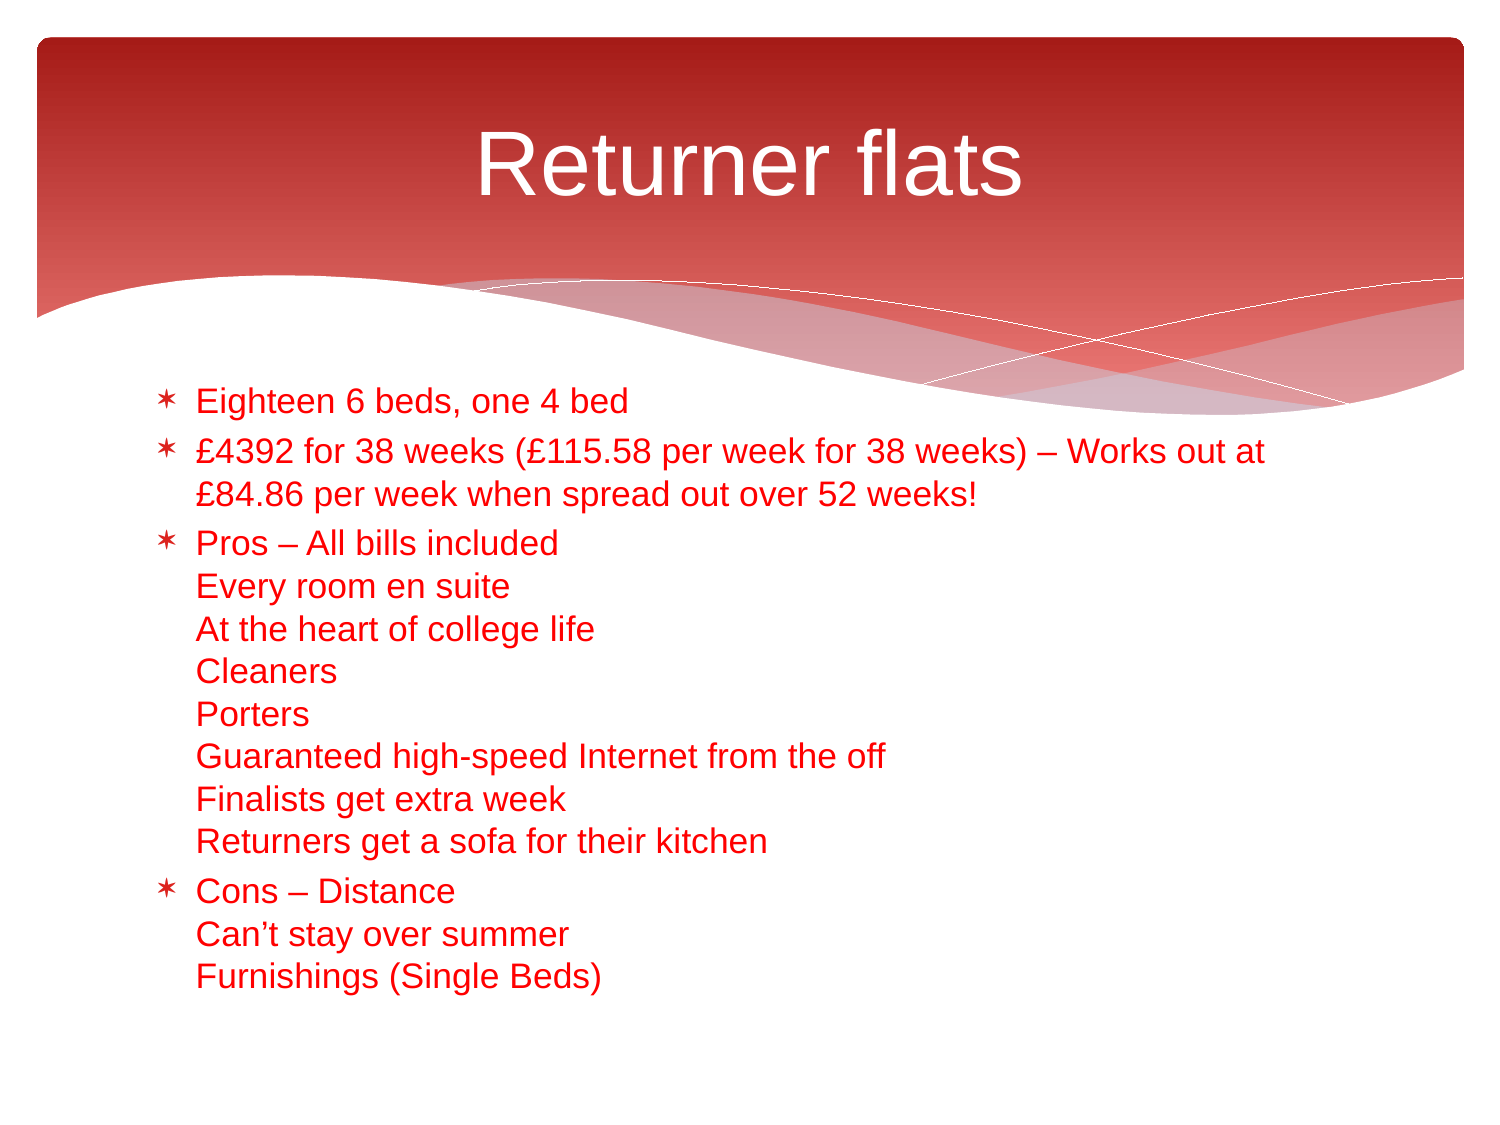

# Returner flats
Eighteen 6 beds, one 4 bed
£4392 for 38 weeks (£115.58 per week for 38 weeks) – Works out at £84.86 per week when spread out over 52 weeks!
Pros – All bills included
Every room en suite
At the heart of college life
Cleaners
Porters
Guaranteed high-speed Internet from the off
Finalists get extra week
Returners get a sofa for their kitchen
Cons – Distance
Can’t stay over summer
Furnishings (Single Beds)